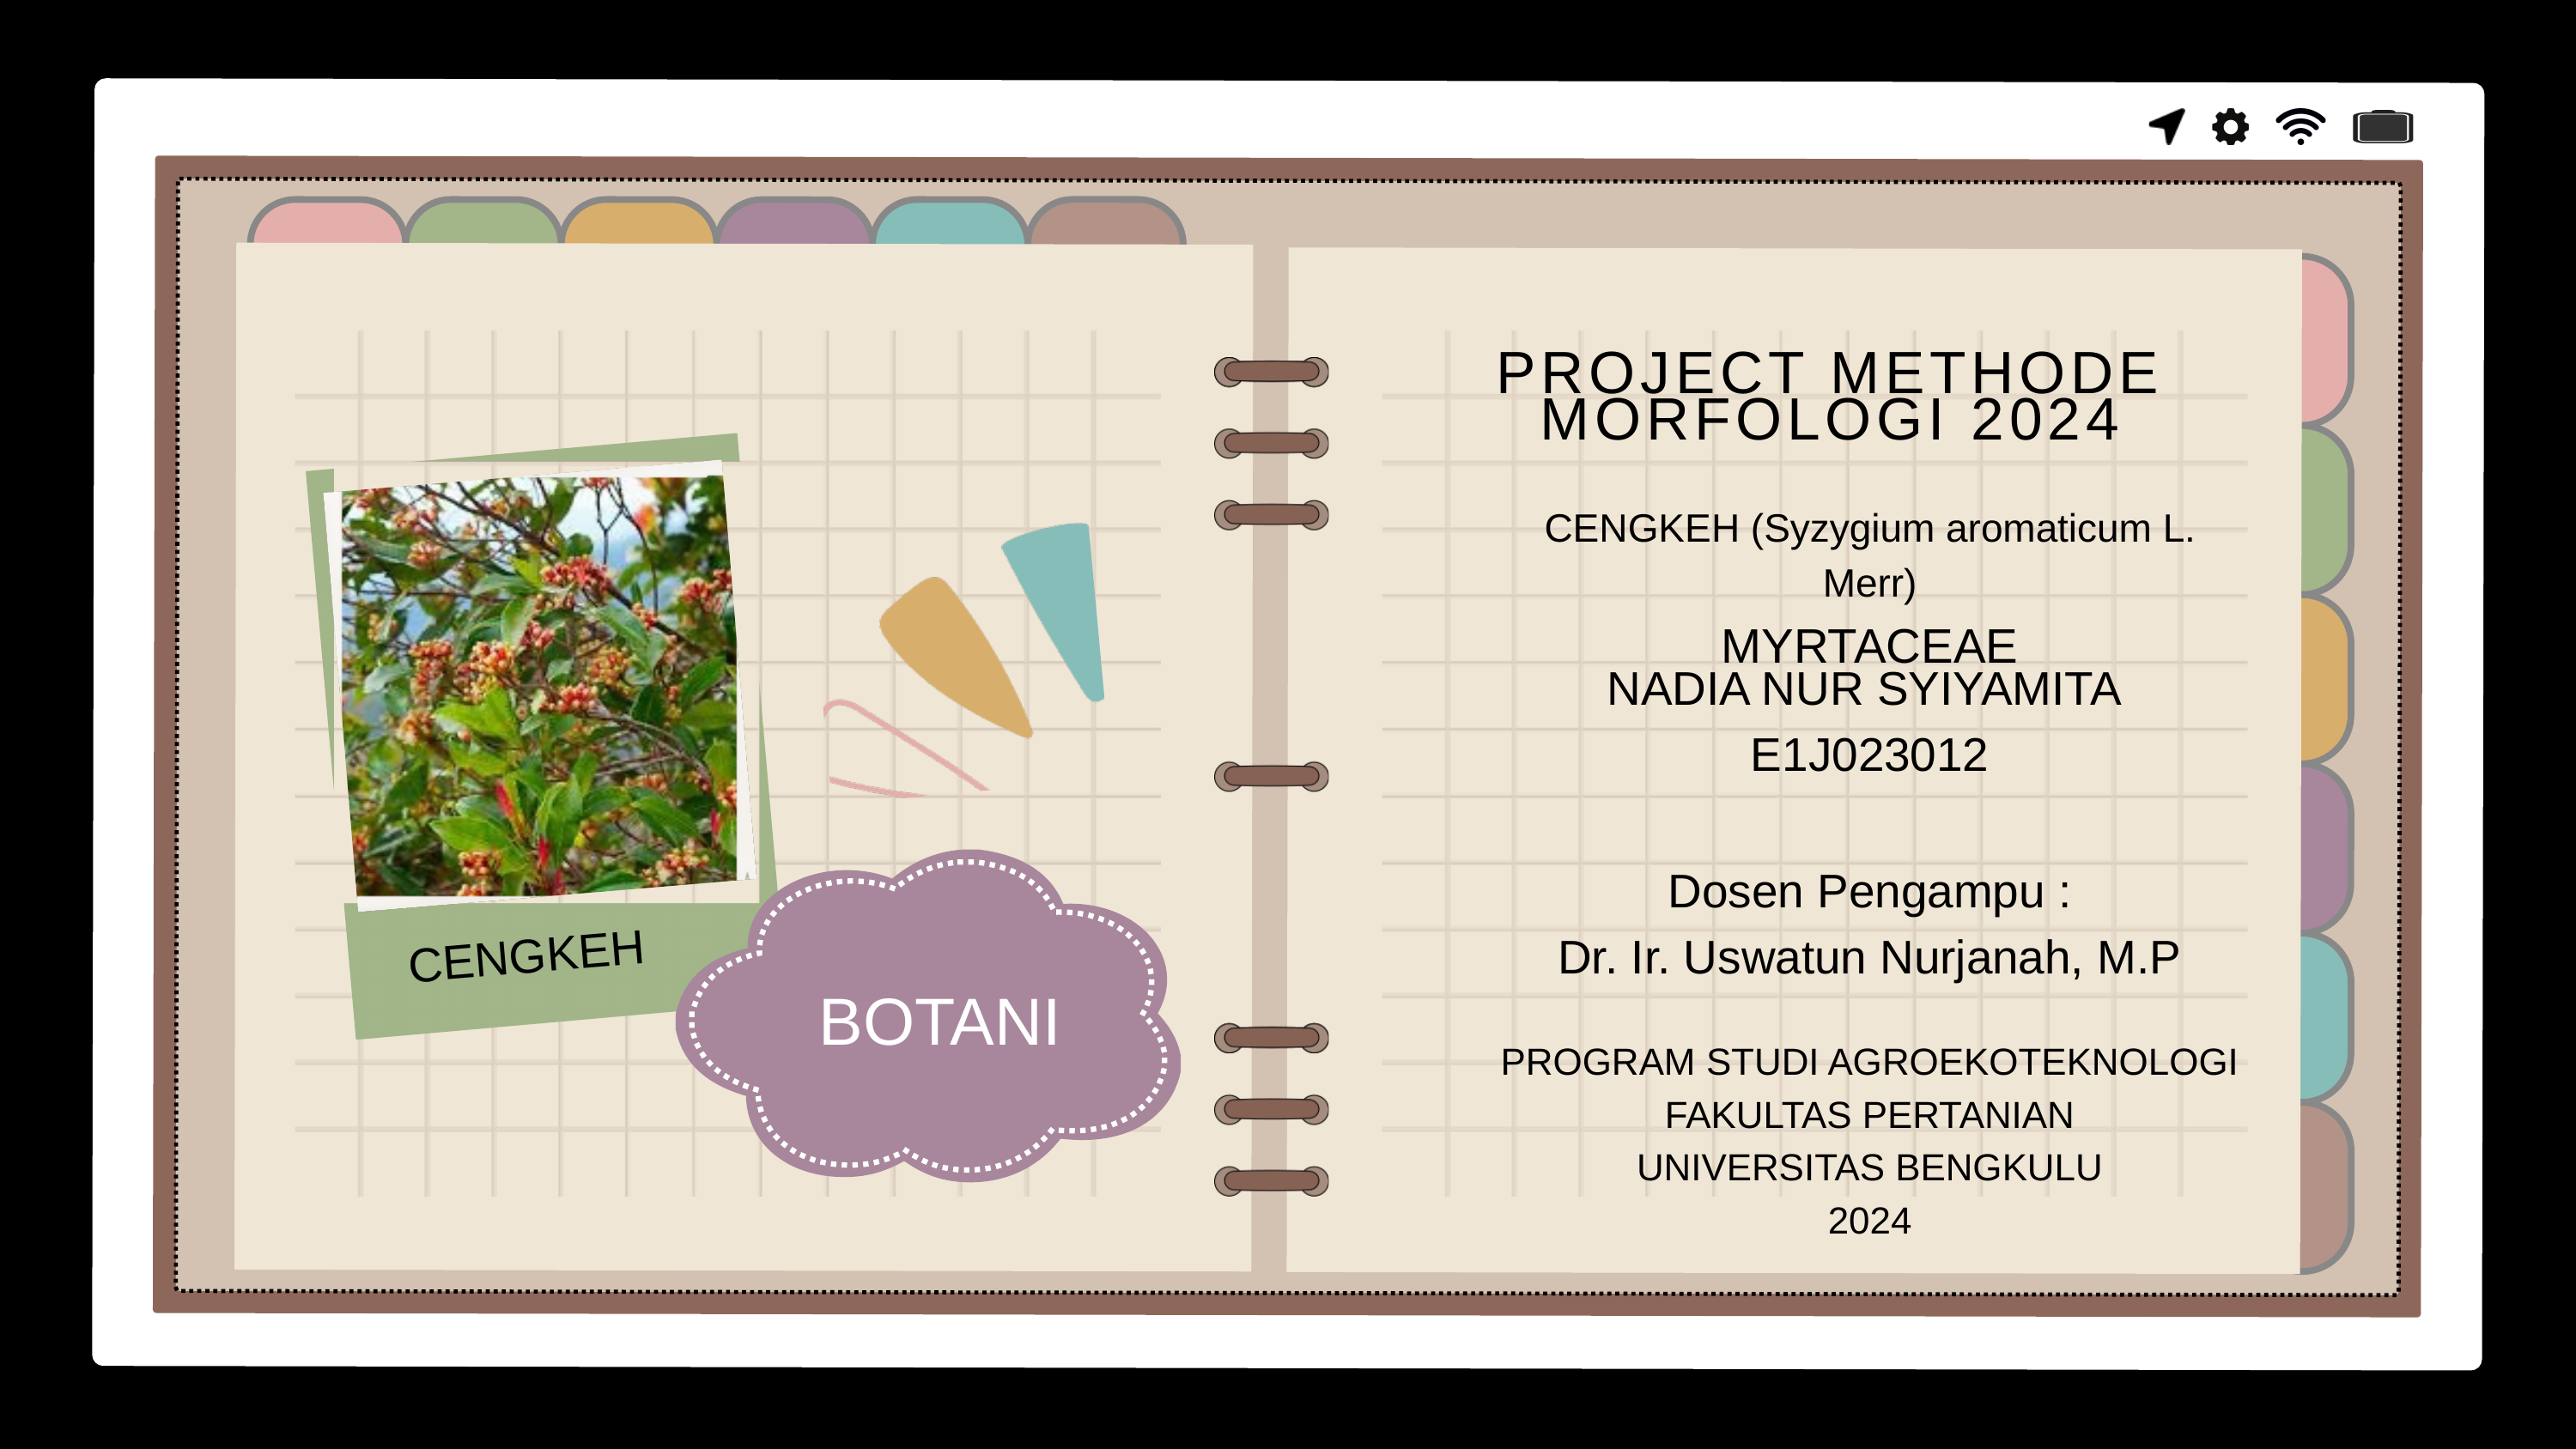

PROJECT METHODE MORFOLOGI 2024

CENGKEH (Syzygium aromaticum L. Merr)
MYRTACEAE

NADIA NUR SYIYAMITA
E1J023012

Dosen Pengampu :
Dr. Ir. Uswatun Nurjanah, M.P

CENGKEH
BOTANI
PROGRAM STUDI AGROEKOTEKNOLOGI
FAKULTAS PERTANIAN
UNIVERSITAS BENGKULU
2024